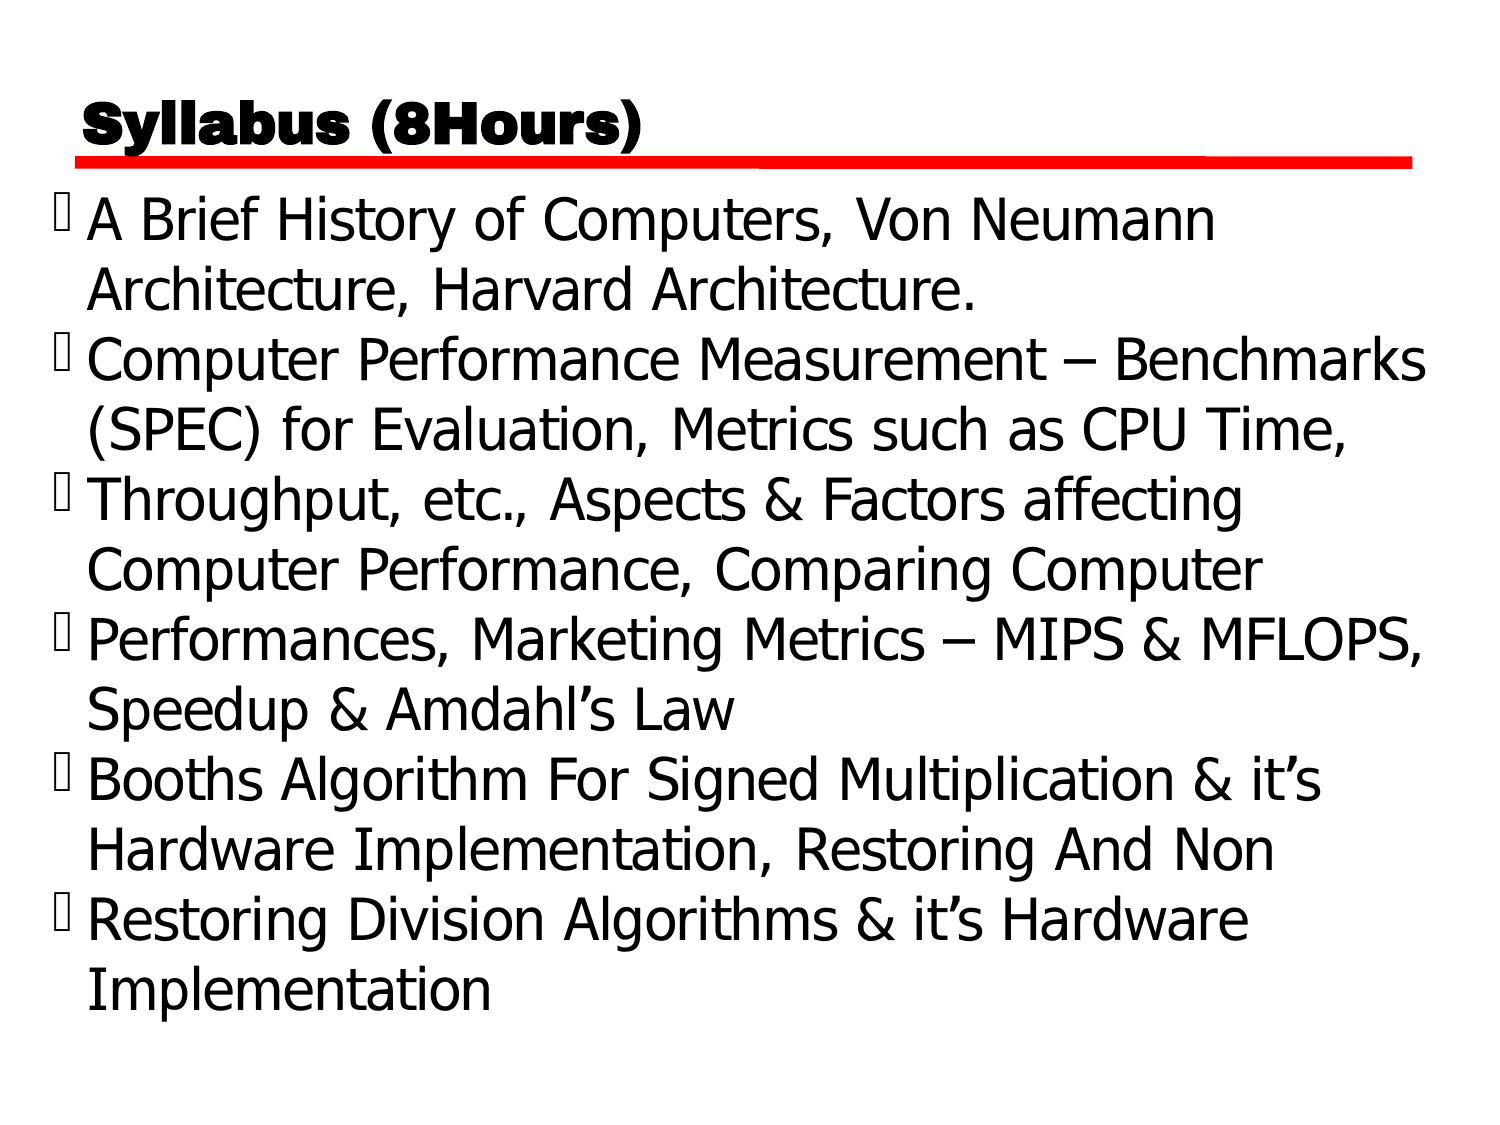

Syllabus (8Hours)
A Brief History of Computers, Von Neumann Architecture, Harvard Architecture.
Computer Performance Measurement – Benchmarks (SPEC) for Evaluation, Metrics such as CPU Time,
Throughput, etc., Aspects & Factors affecting Computer Performance, Comparing Computer
Performances, Marketing Metrics – MIPS & MFLOPS, Speedup & Amdahl’s Law
Booths Algorithm For Signed Multiplication & it’s Hardware Implementation, Restoring And Non
Restoring Division Algorithms & it’s Hardware Implementation